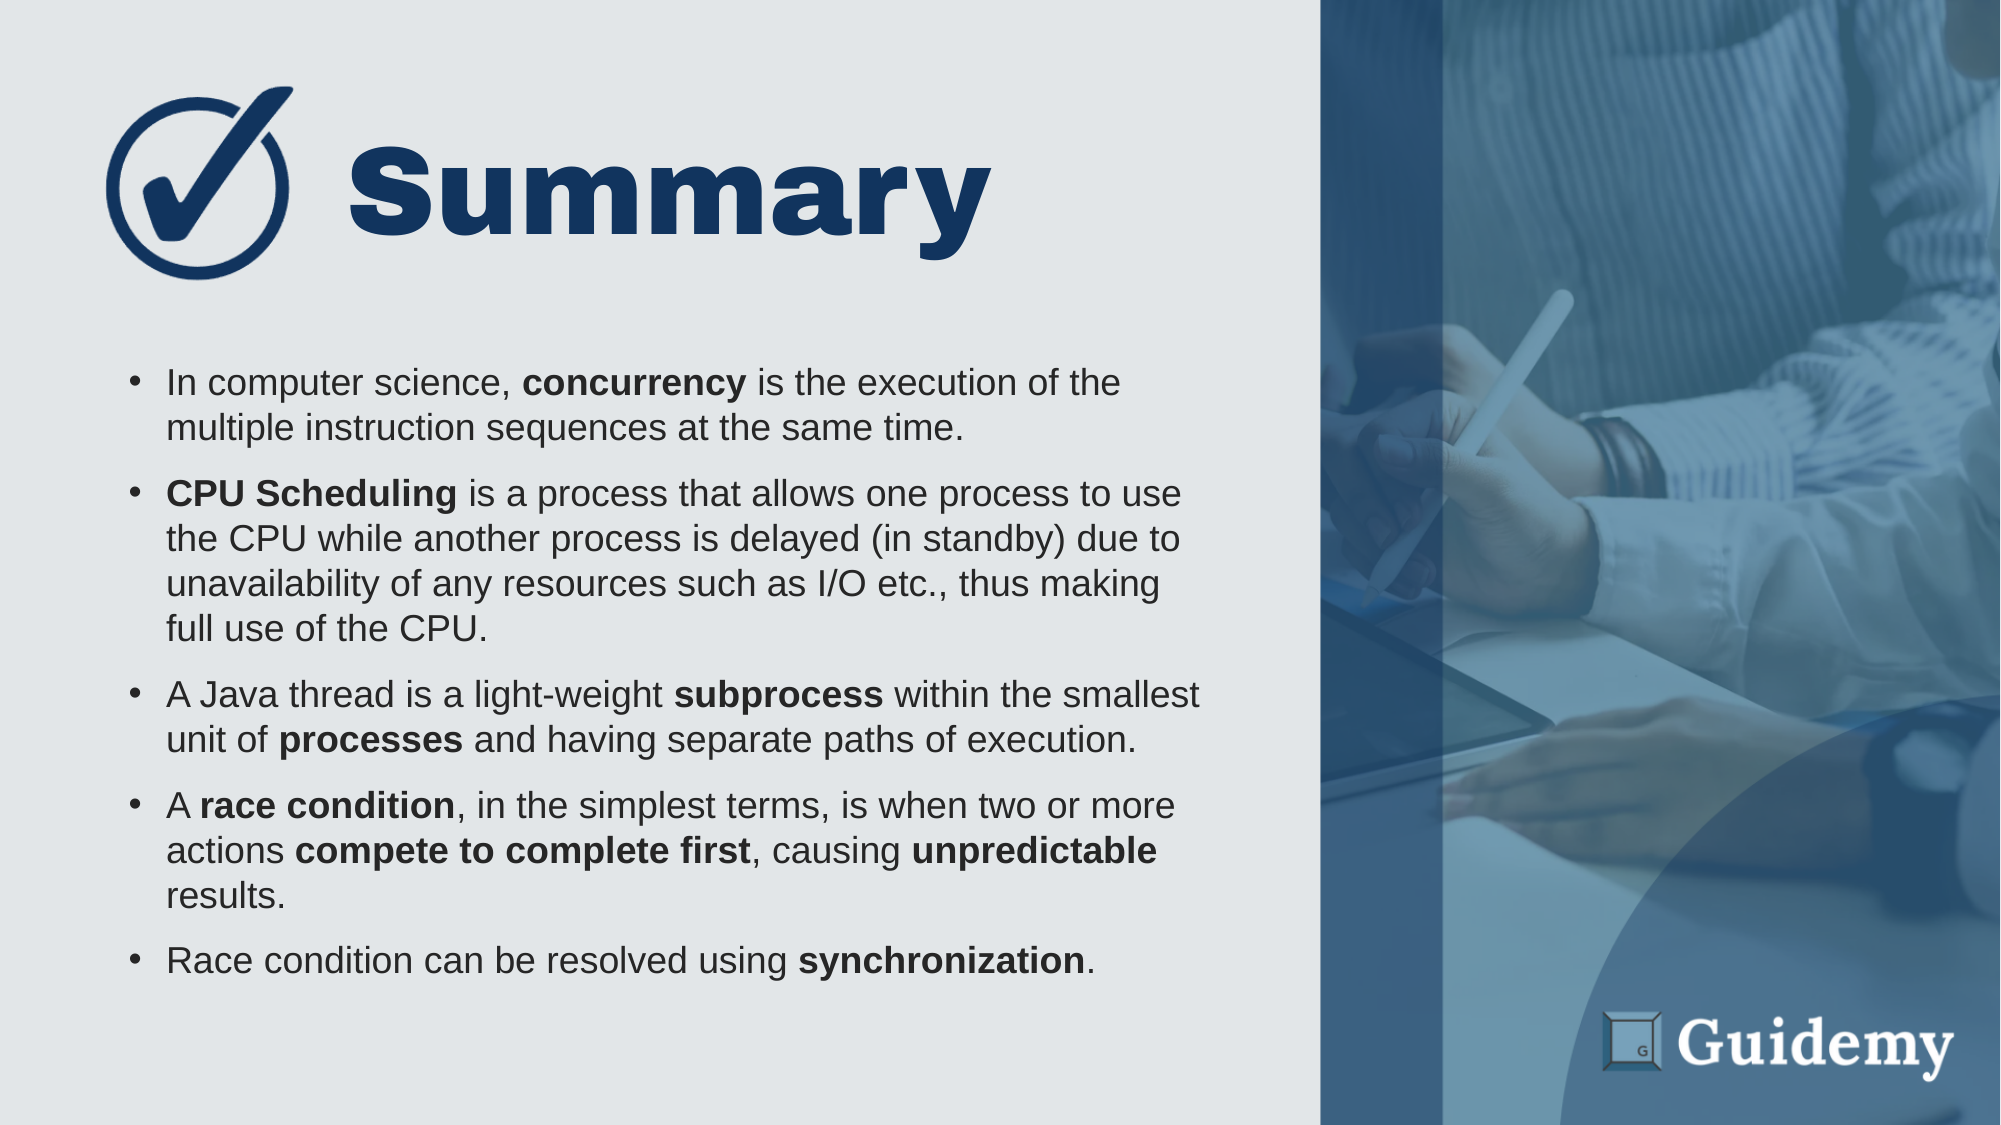

# Summary
In computer science, concurrency is the execution of the multiple instruction sequences at the same time.
CPU Scheduling is a process that allows one process to use the CPU while another process is delayed (in standby) due to unavailability of any resources such as I/O etc., thus making full use of the CPU.
A Java thread is a light-weight subprocess within the smallest unit of processes and having separate paths of execution.
A race condition, in the simplest terms, is when two or more actions compete to complete first, causing unpredictable results.
Race condition can be resolved using synchronization.